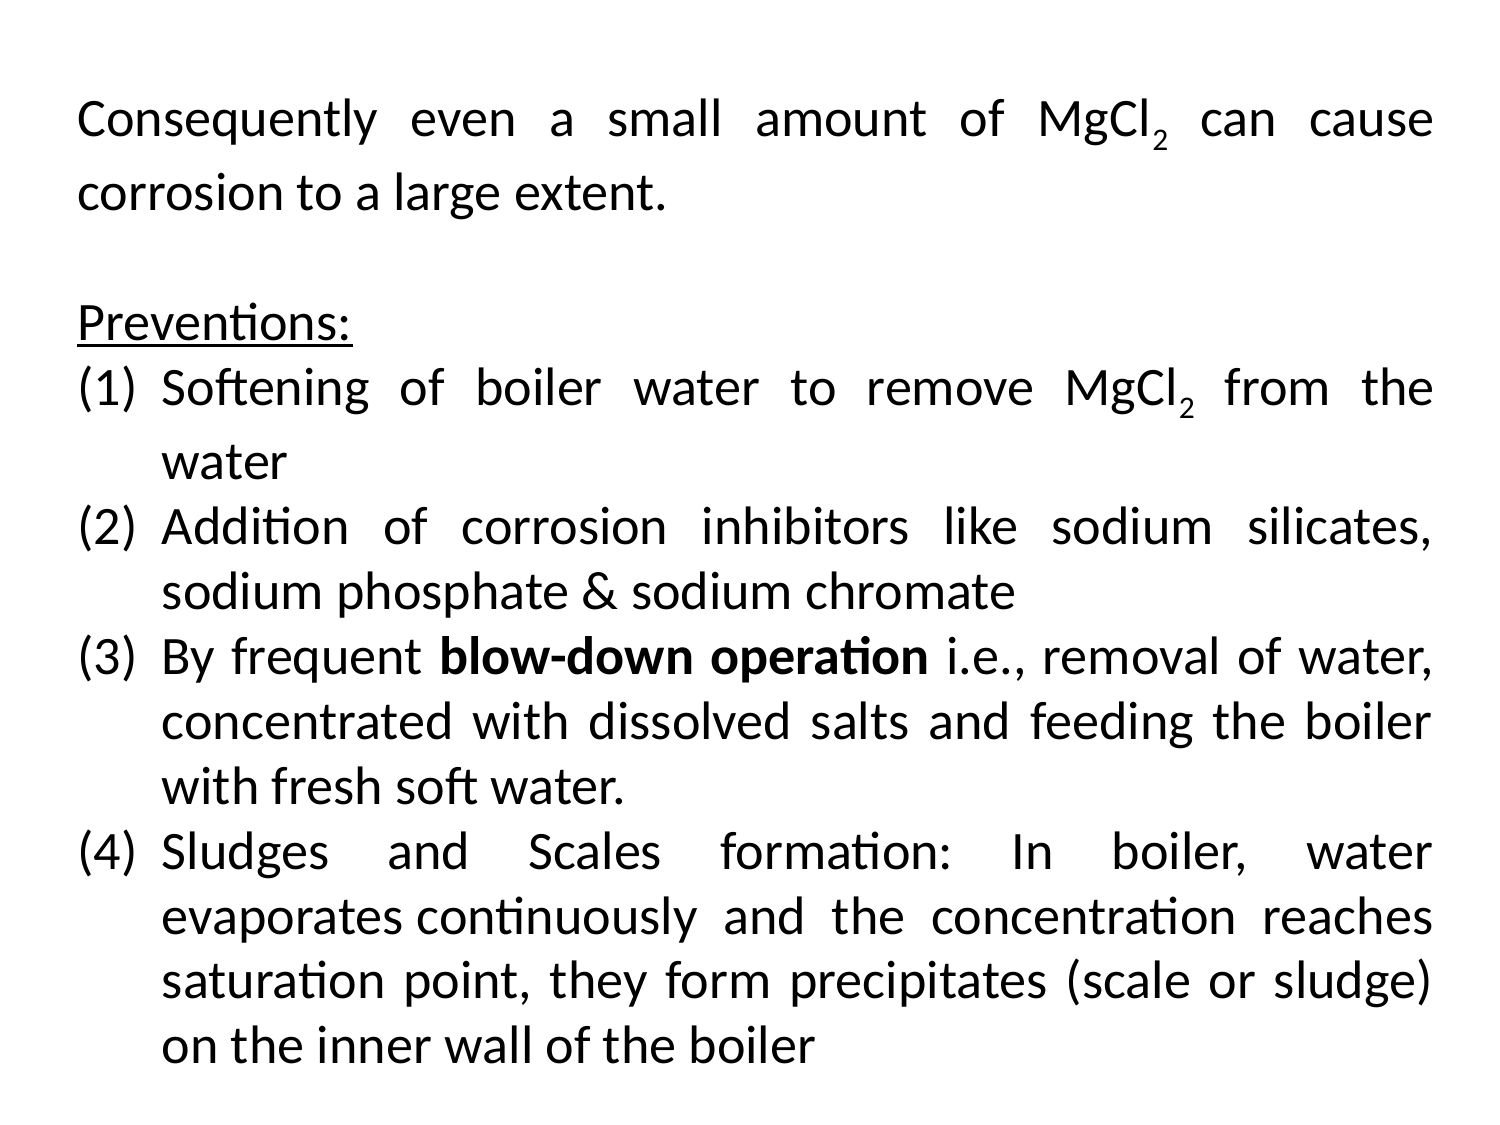

Consequently even a small amount of MgCl2 can cause corrosion to a large extent.

Preventions:
Softening of boiler water to remove MgCl2 from the water
Addition of corrosion inhibitors like sodium silicates, sodium phosphate & sodium chromate
By frequent blow-down operation i.e., removal of water, concentrated with dissolved salts and feeding the boiler with fresh soft water.
Sludges and Scales formation: In boiler, water evaporates continuously and the concentration reaches saturation point, they form precipitates (scale or sludge) on the inner wall of the boiler